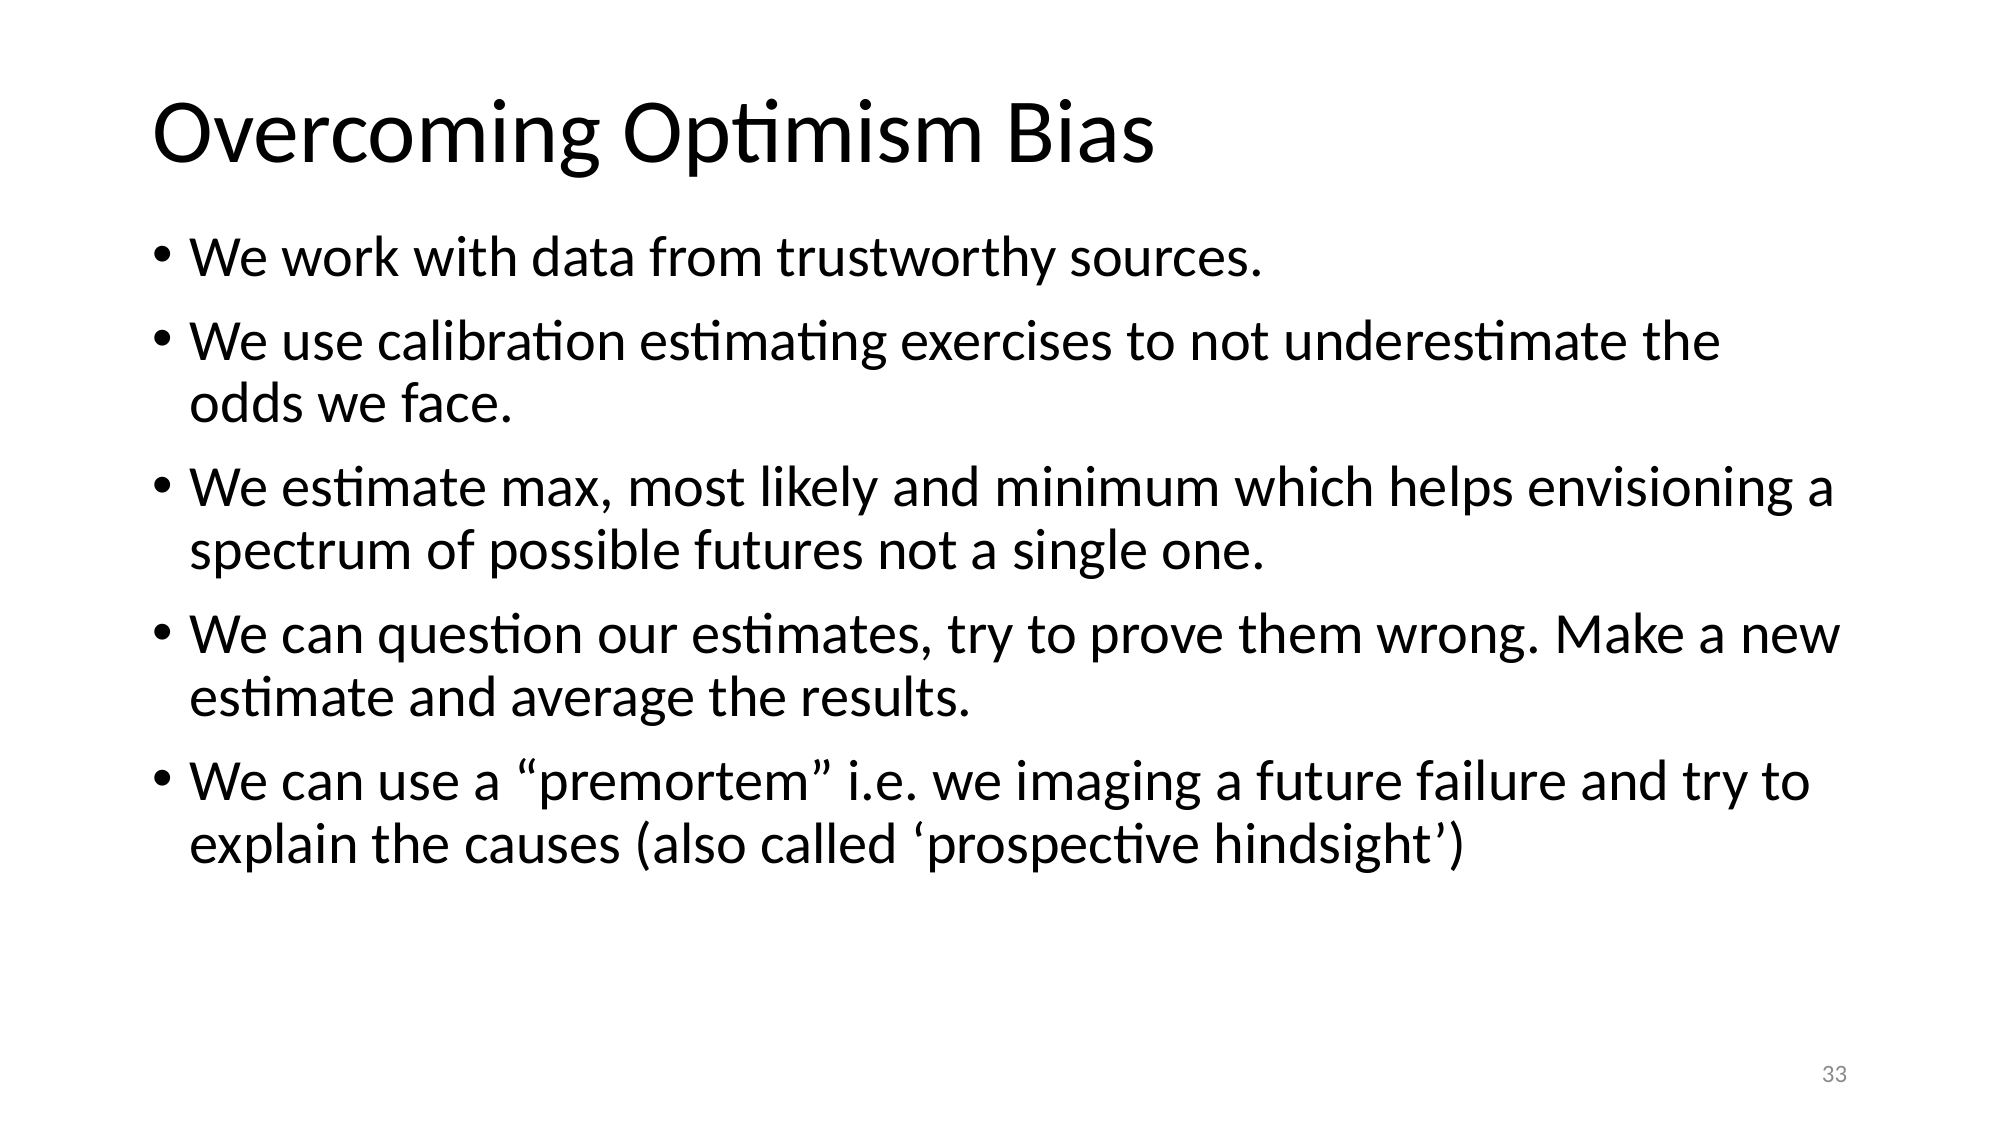

# Overcoming Optimism Bias
We work with data from trustworthy sources.
We use calibration estimating exercises to not underestimate the odds we face.
We estimate max, most likely and minimum which helps envisioning a spectrum of possible futures not a single one.
We can question our estimates, try to prove them wrong. Make a new estimate and average the results.
We can use a “premortem” i.e. we imaging a future failure and try to explain the causes (also called ‘prospective hindsight’)

33